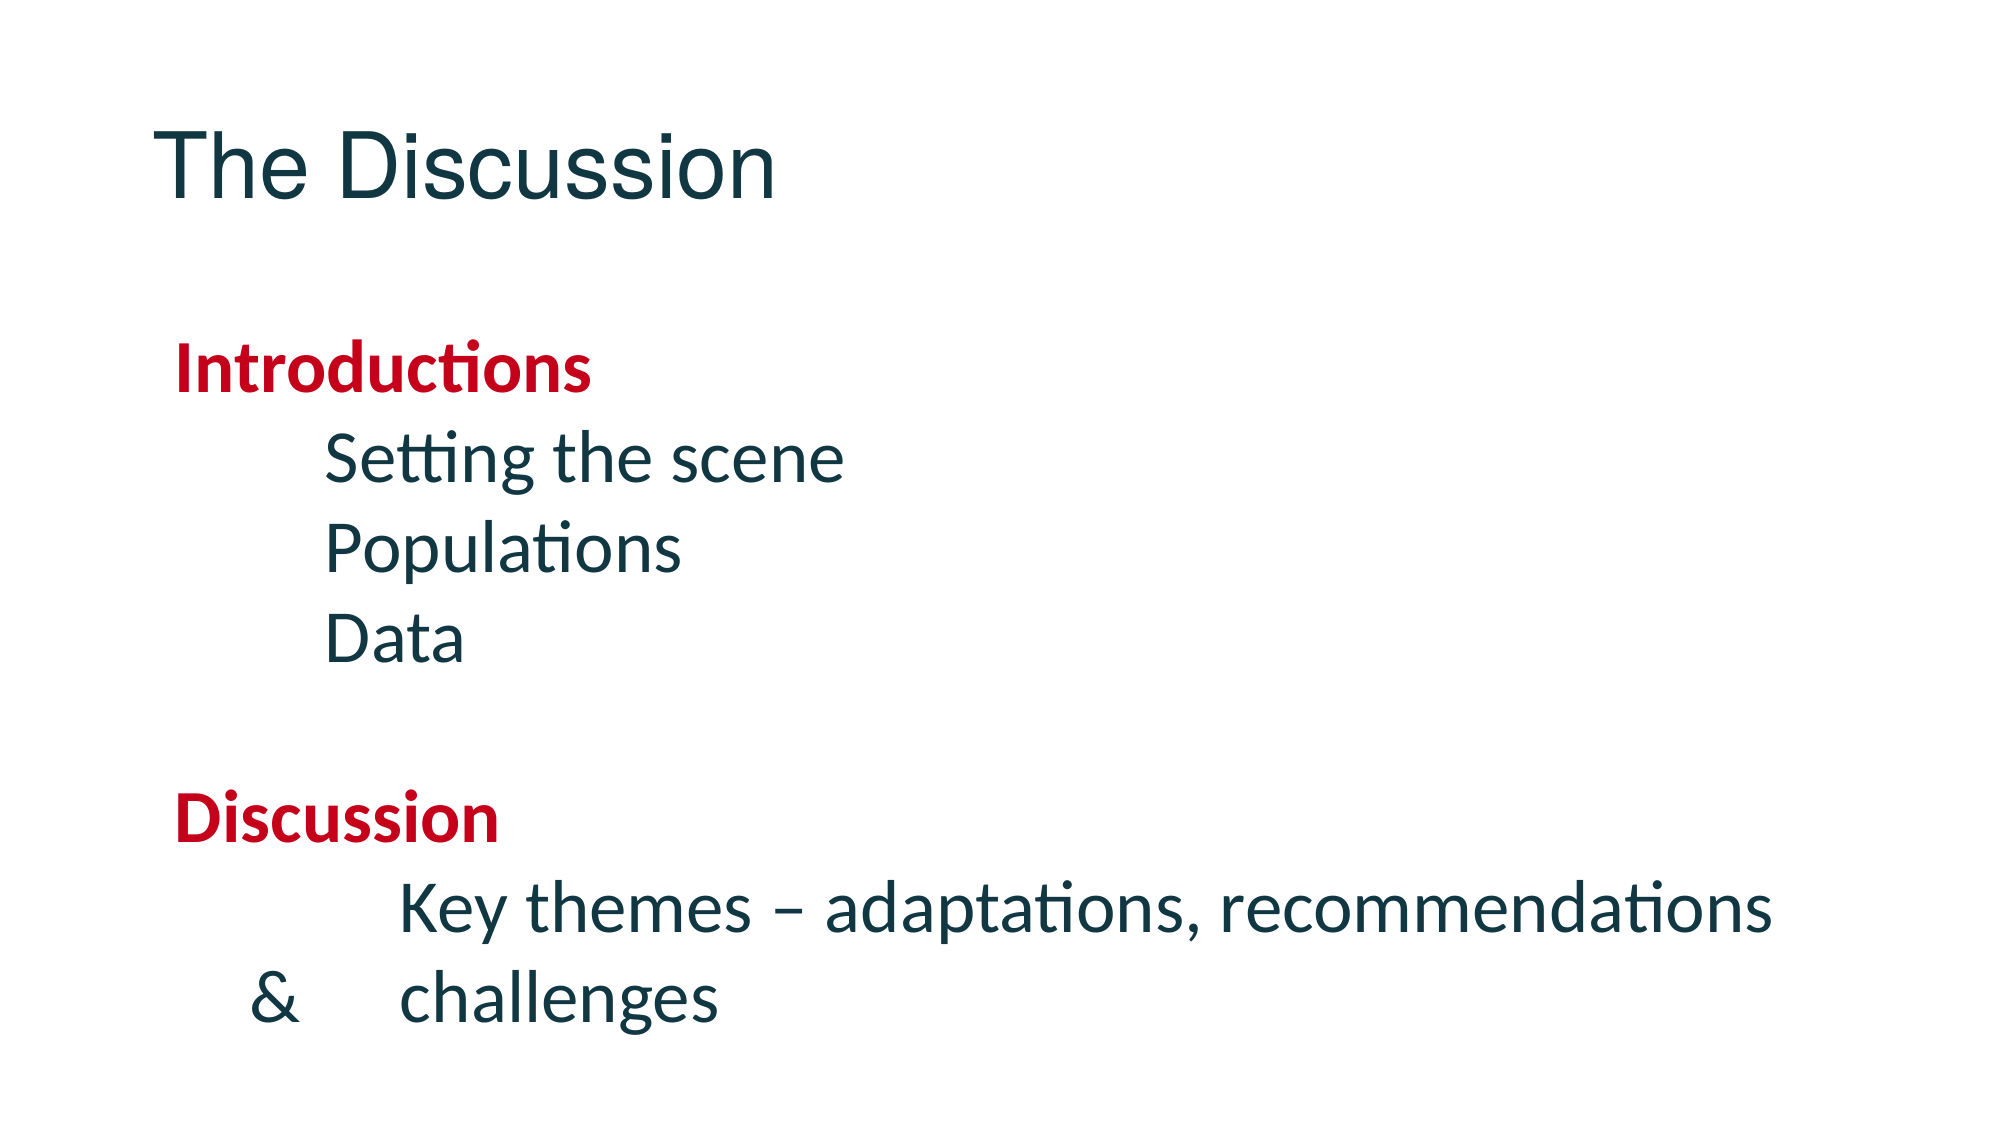

# The Discussion
Introductions
	Setting the scene
	Populations
	Data

Discussion
	Key themes – adaptations, recommendations & 	challenges